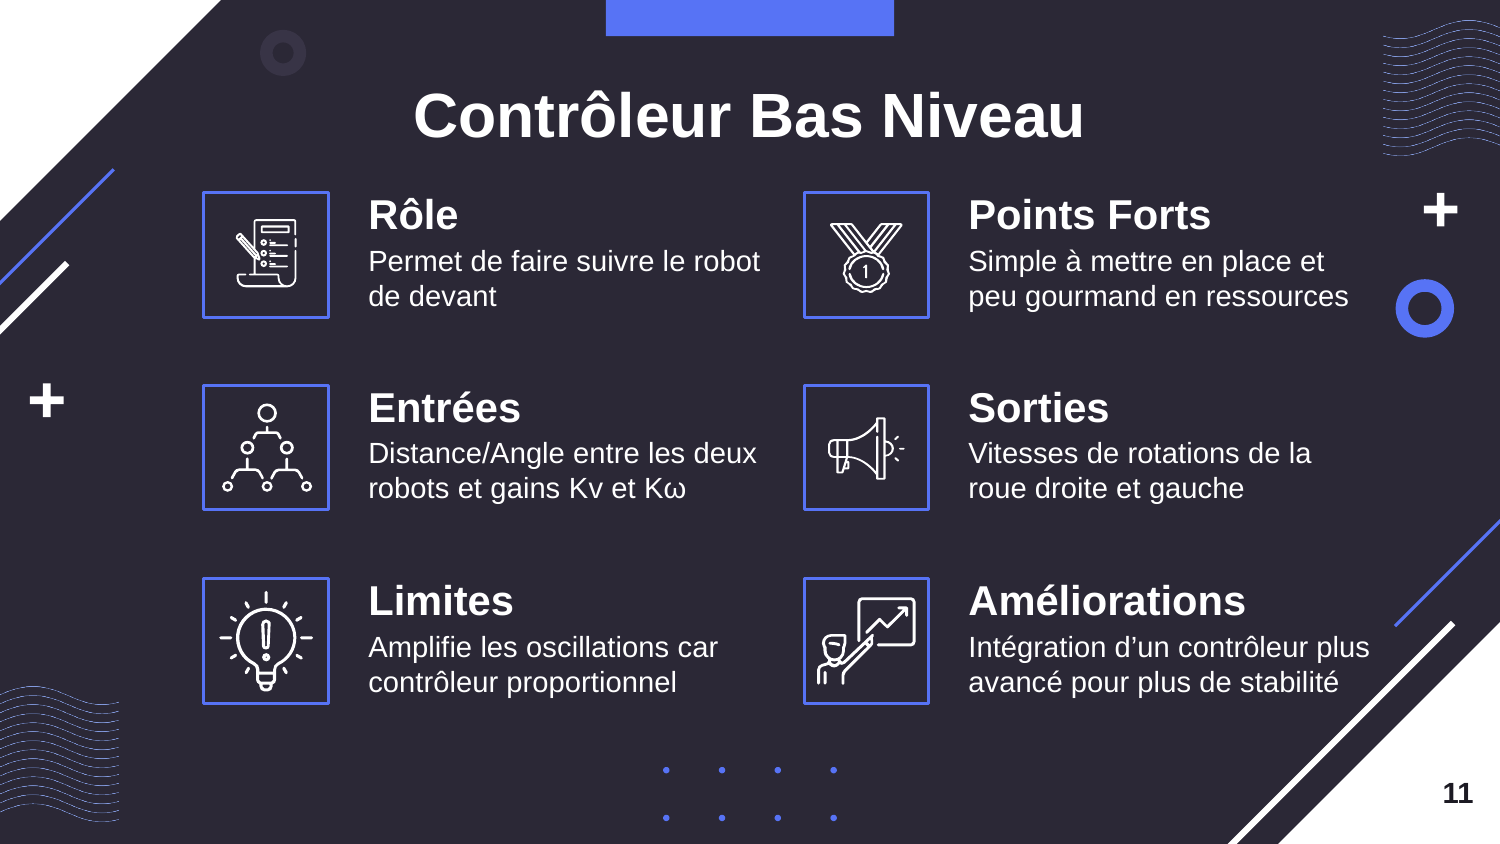

Contrôleur Bas Niveau

# Rôle
Points Forts

Permet de faire suivre le robot de devant
Simple à mettre en place et peu gourmand en ressources

Entrées
Sorties

Distance/Angle entre les deux robots et gains Kv et Kω
Vitesses de rotations de la roue droite et gauche

Limites
Améliorations

Amplifie les oscillations car contrôleur proportionnel
Intégration d’un contrôleur plus avancé pour plus de stabilité
11